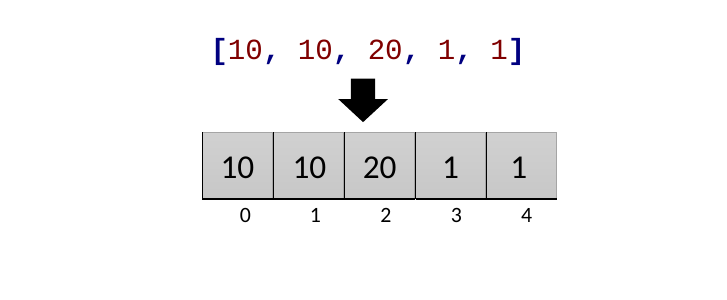

[10, 10, 20, 1, 1]

10

10

20

1

1
0
1
2
3
4